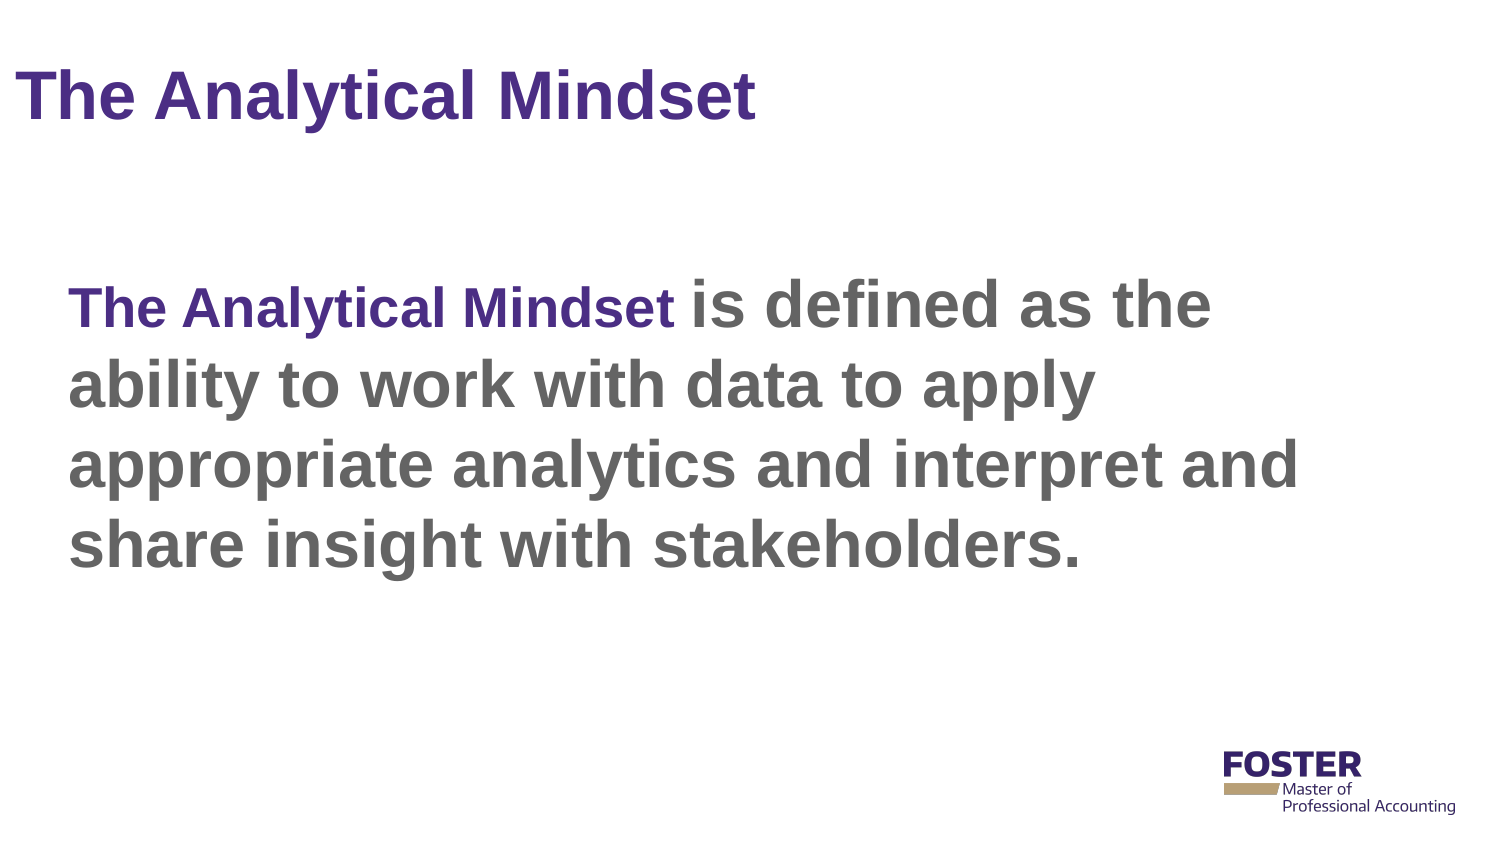

# The Analytical Mindset
The Analytical Mindset is defined as the ability to work with data to apply appropriate analytics and interpret and share insight with stakeholders.